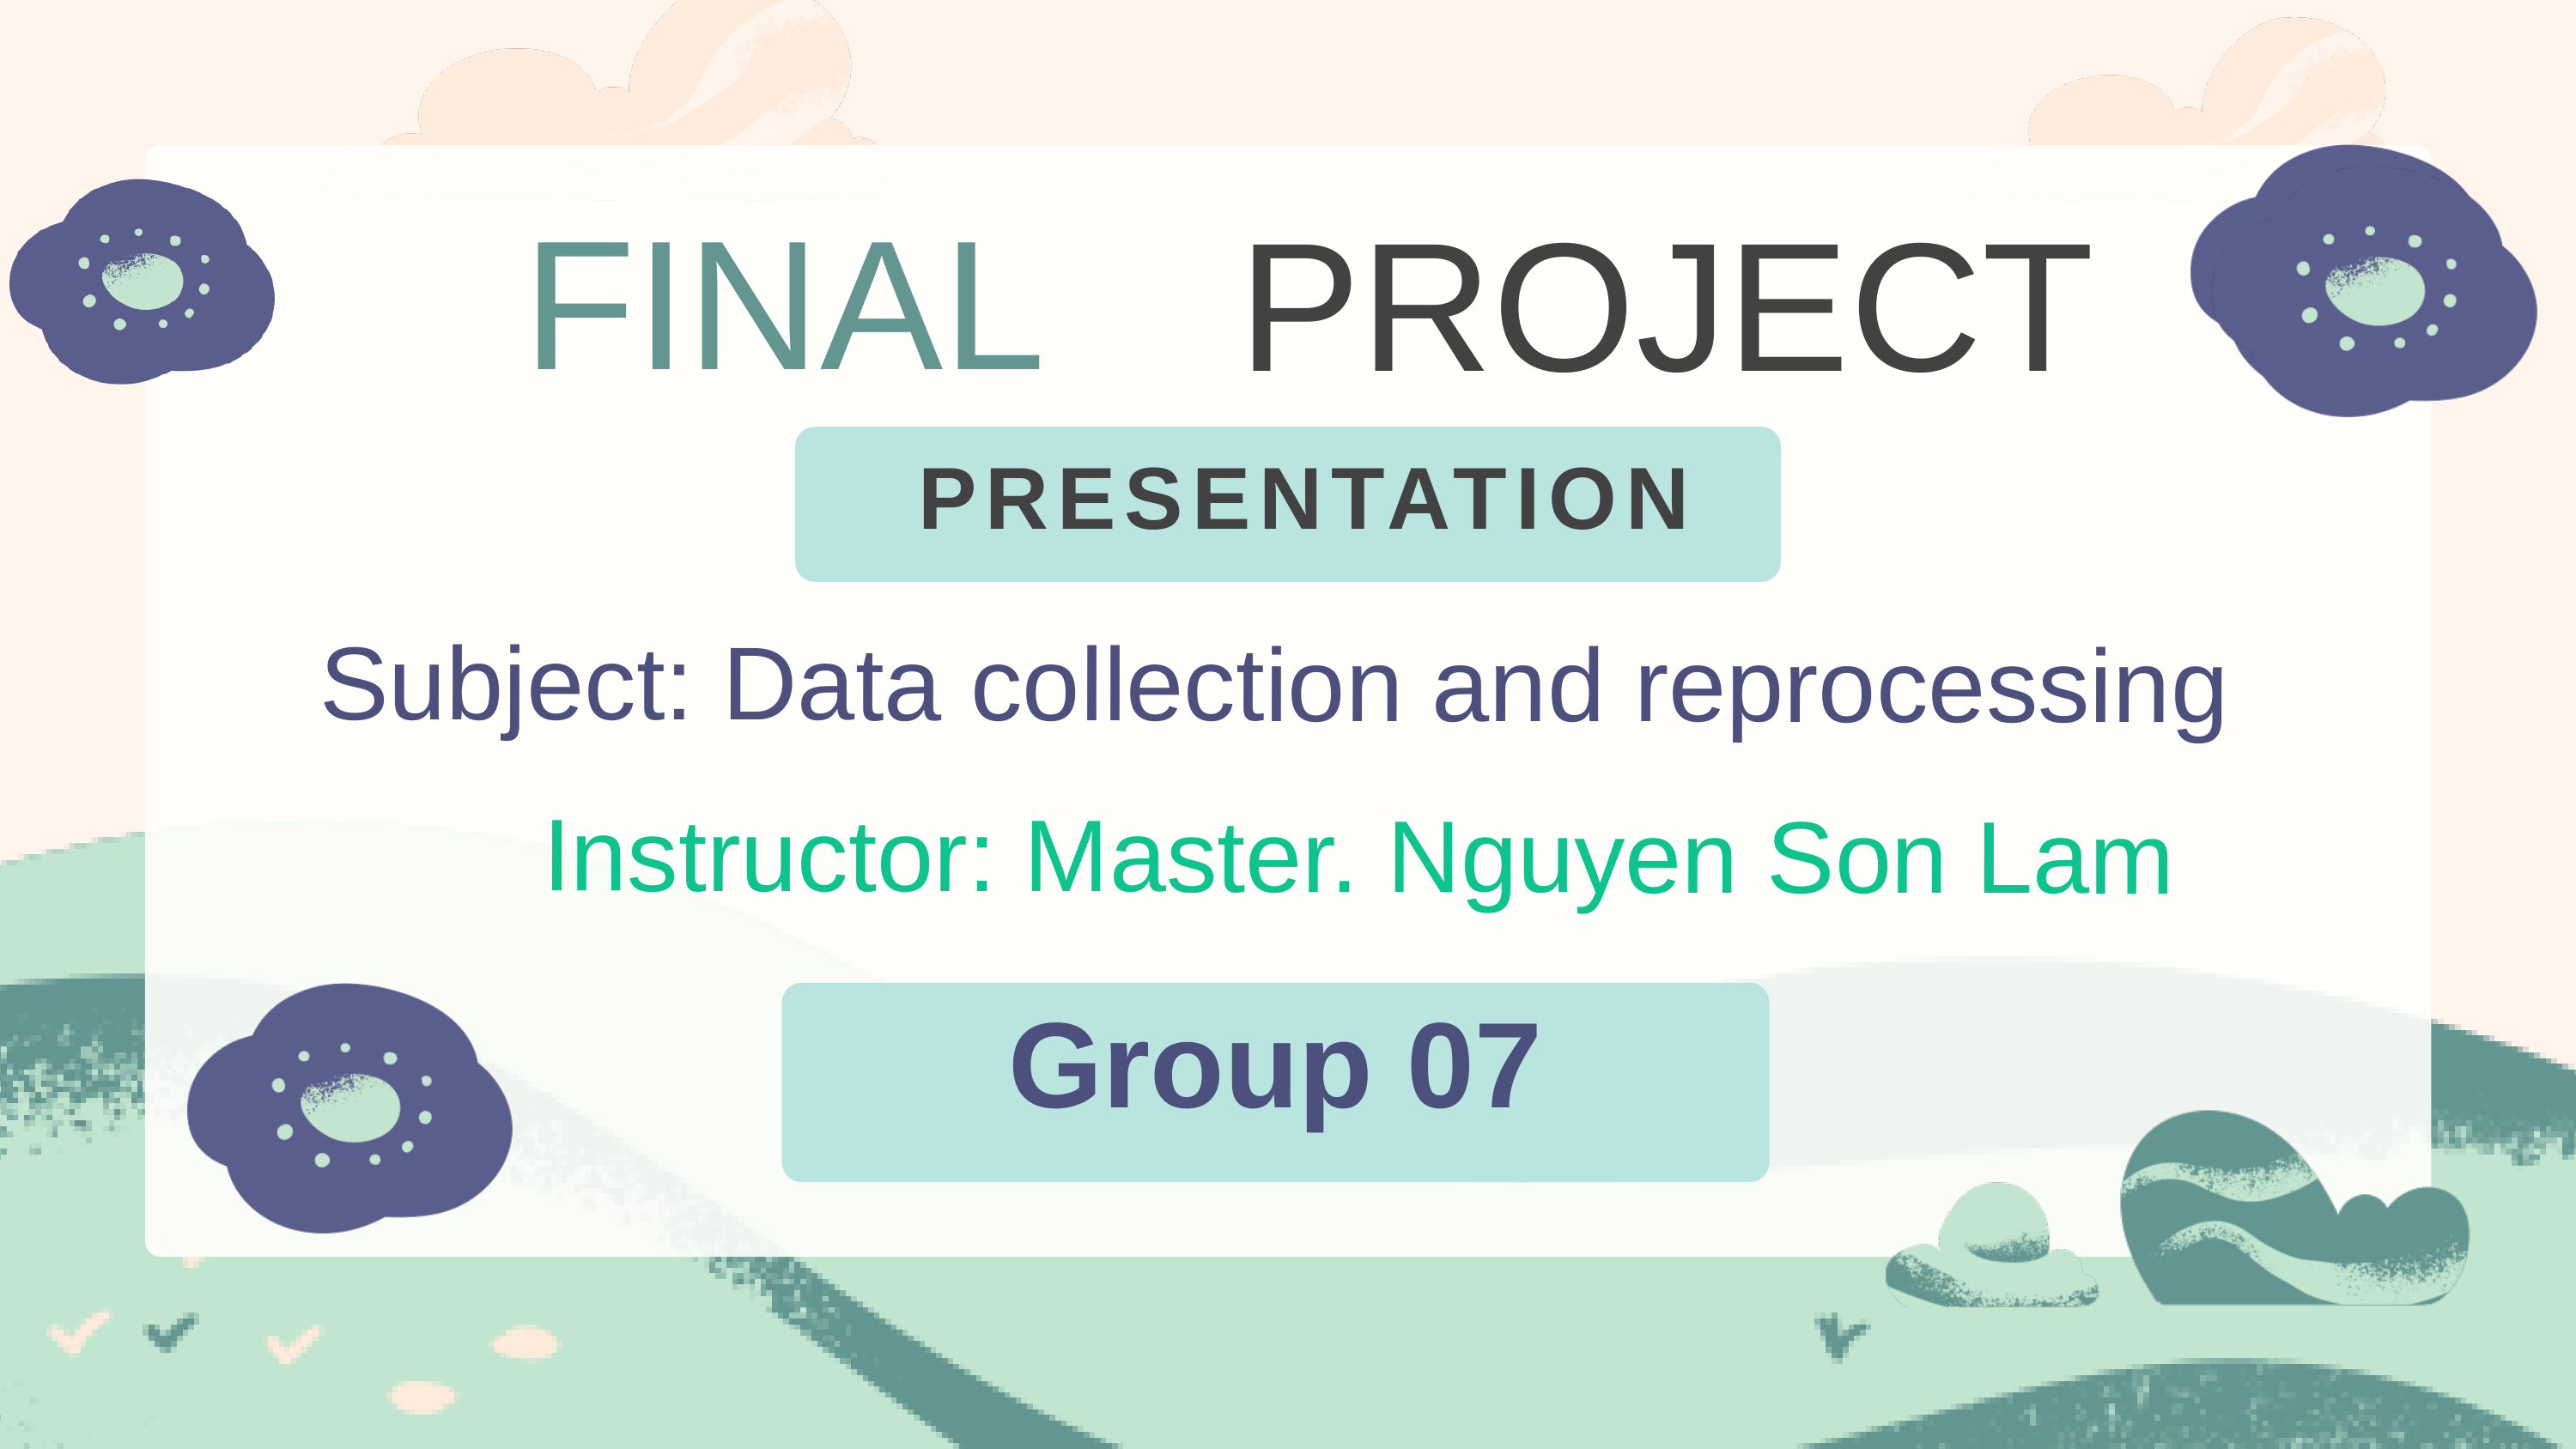

FINAL
PROJECT

PRESENTATION
Subject: Data collection and reprocessing
Instructor: Master. Nguyen Son Lam

Group 07